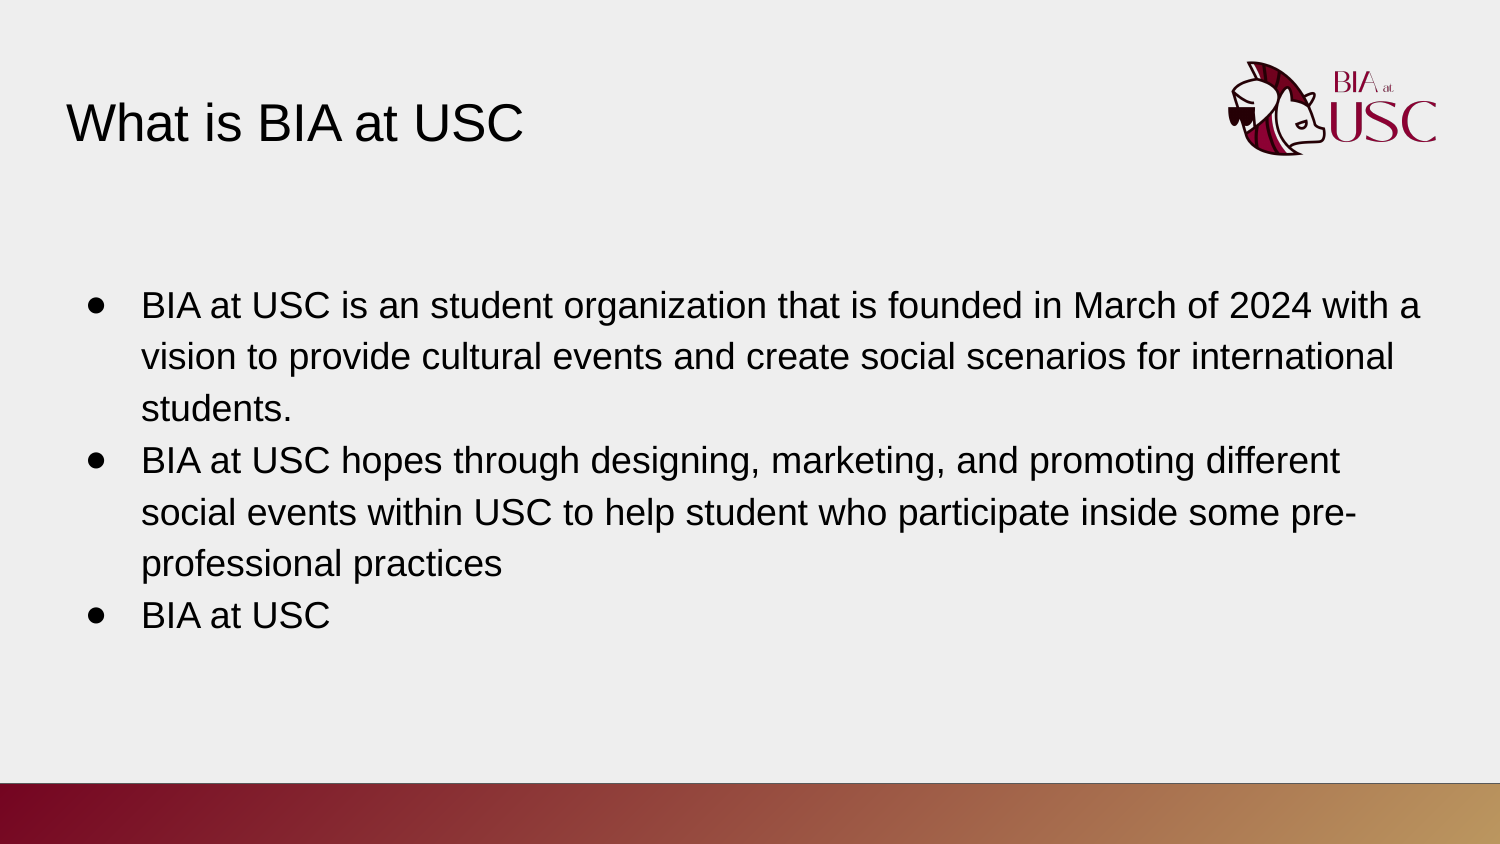

# What is BIA at USC

BIA at USC is an student organization that is founded in March of 2024 with a vision to provide cultural events and create social scenarios for international students.
BIA at USC hopes through designing, marketing, and promoting different social events within USC to help student who participate inside some pre-professional practices
BIA at USC